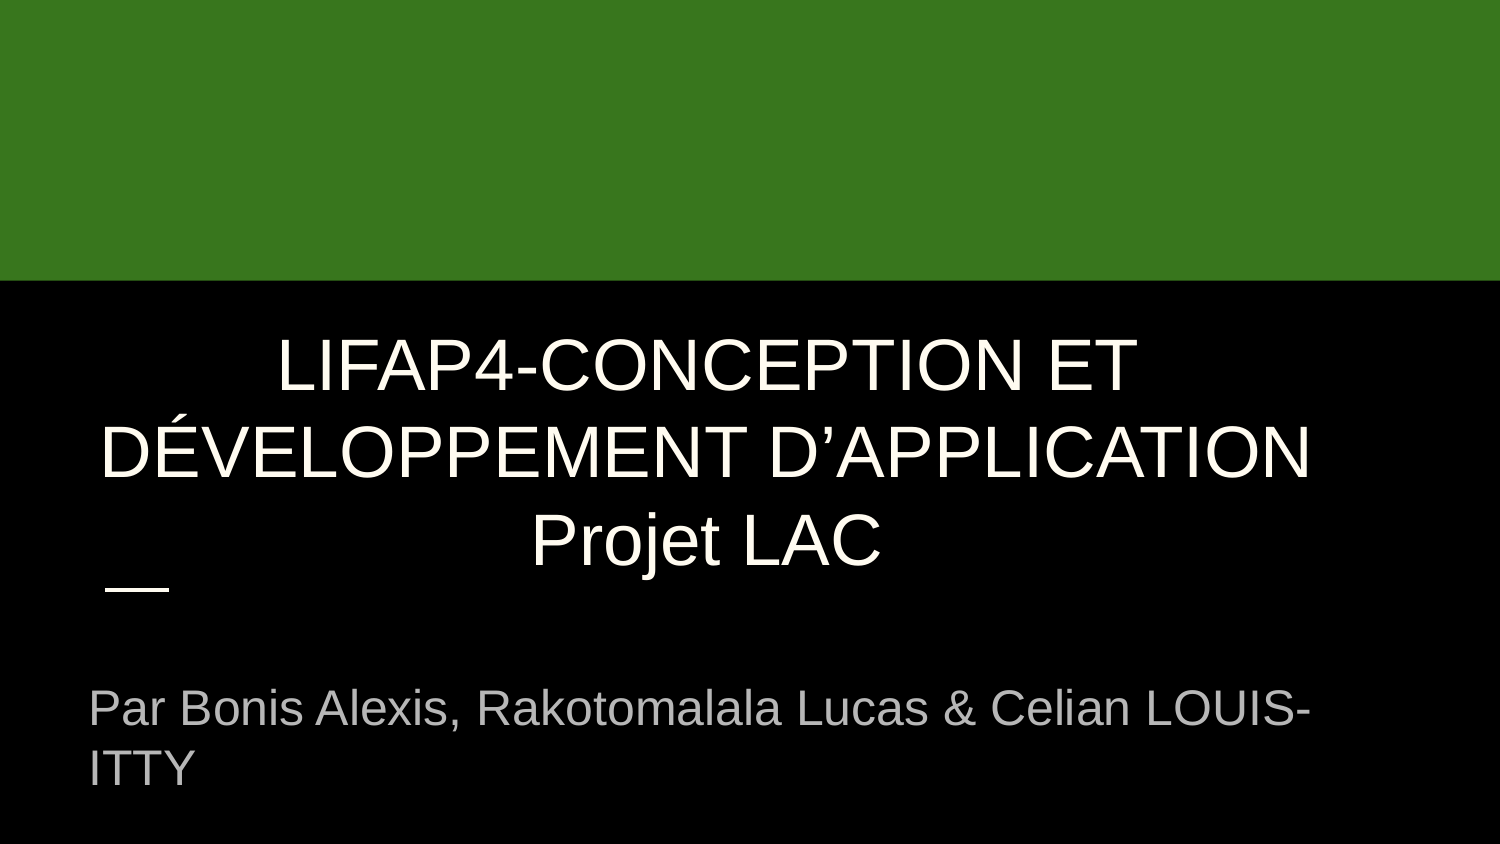

# LIFAP4-CONCEPTION ET DÉVELOPPEMENT D’APPLICATION
Projet LAC
Par Bonis Alexis, Rakotomalala Lucas & Celian LOUIS-ITTY